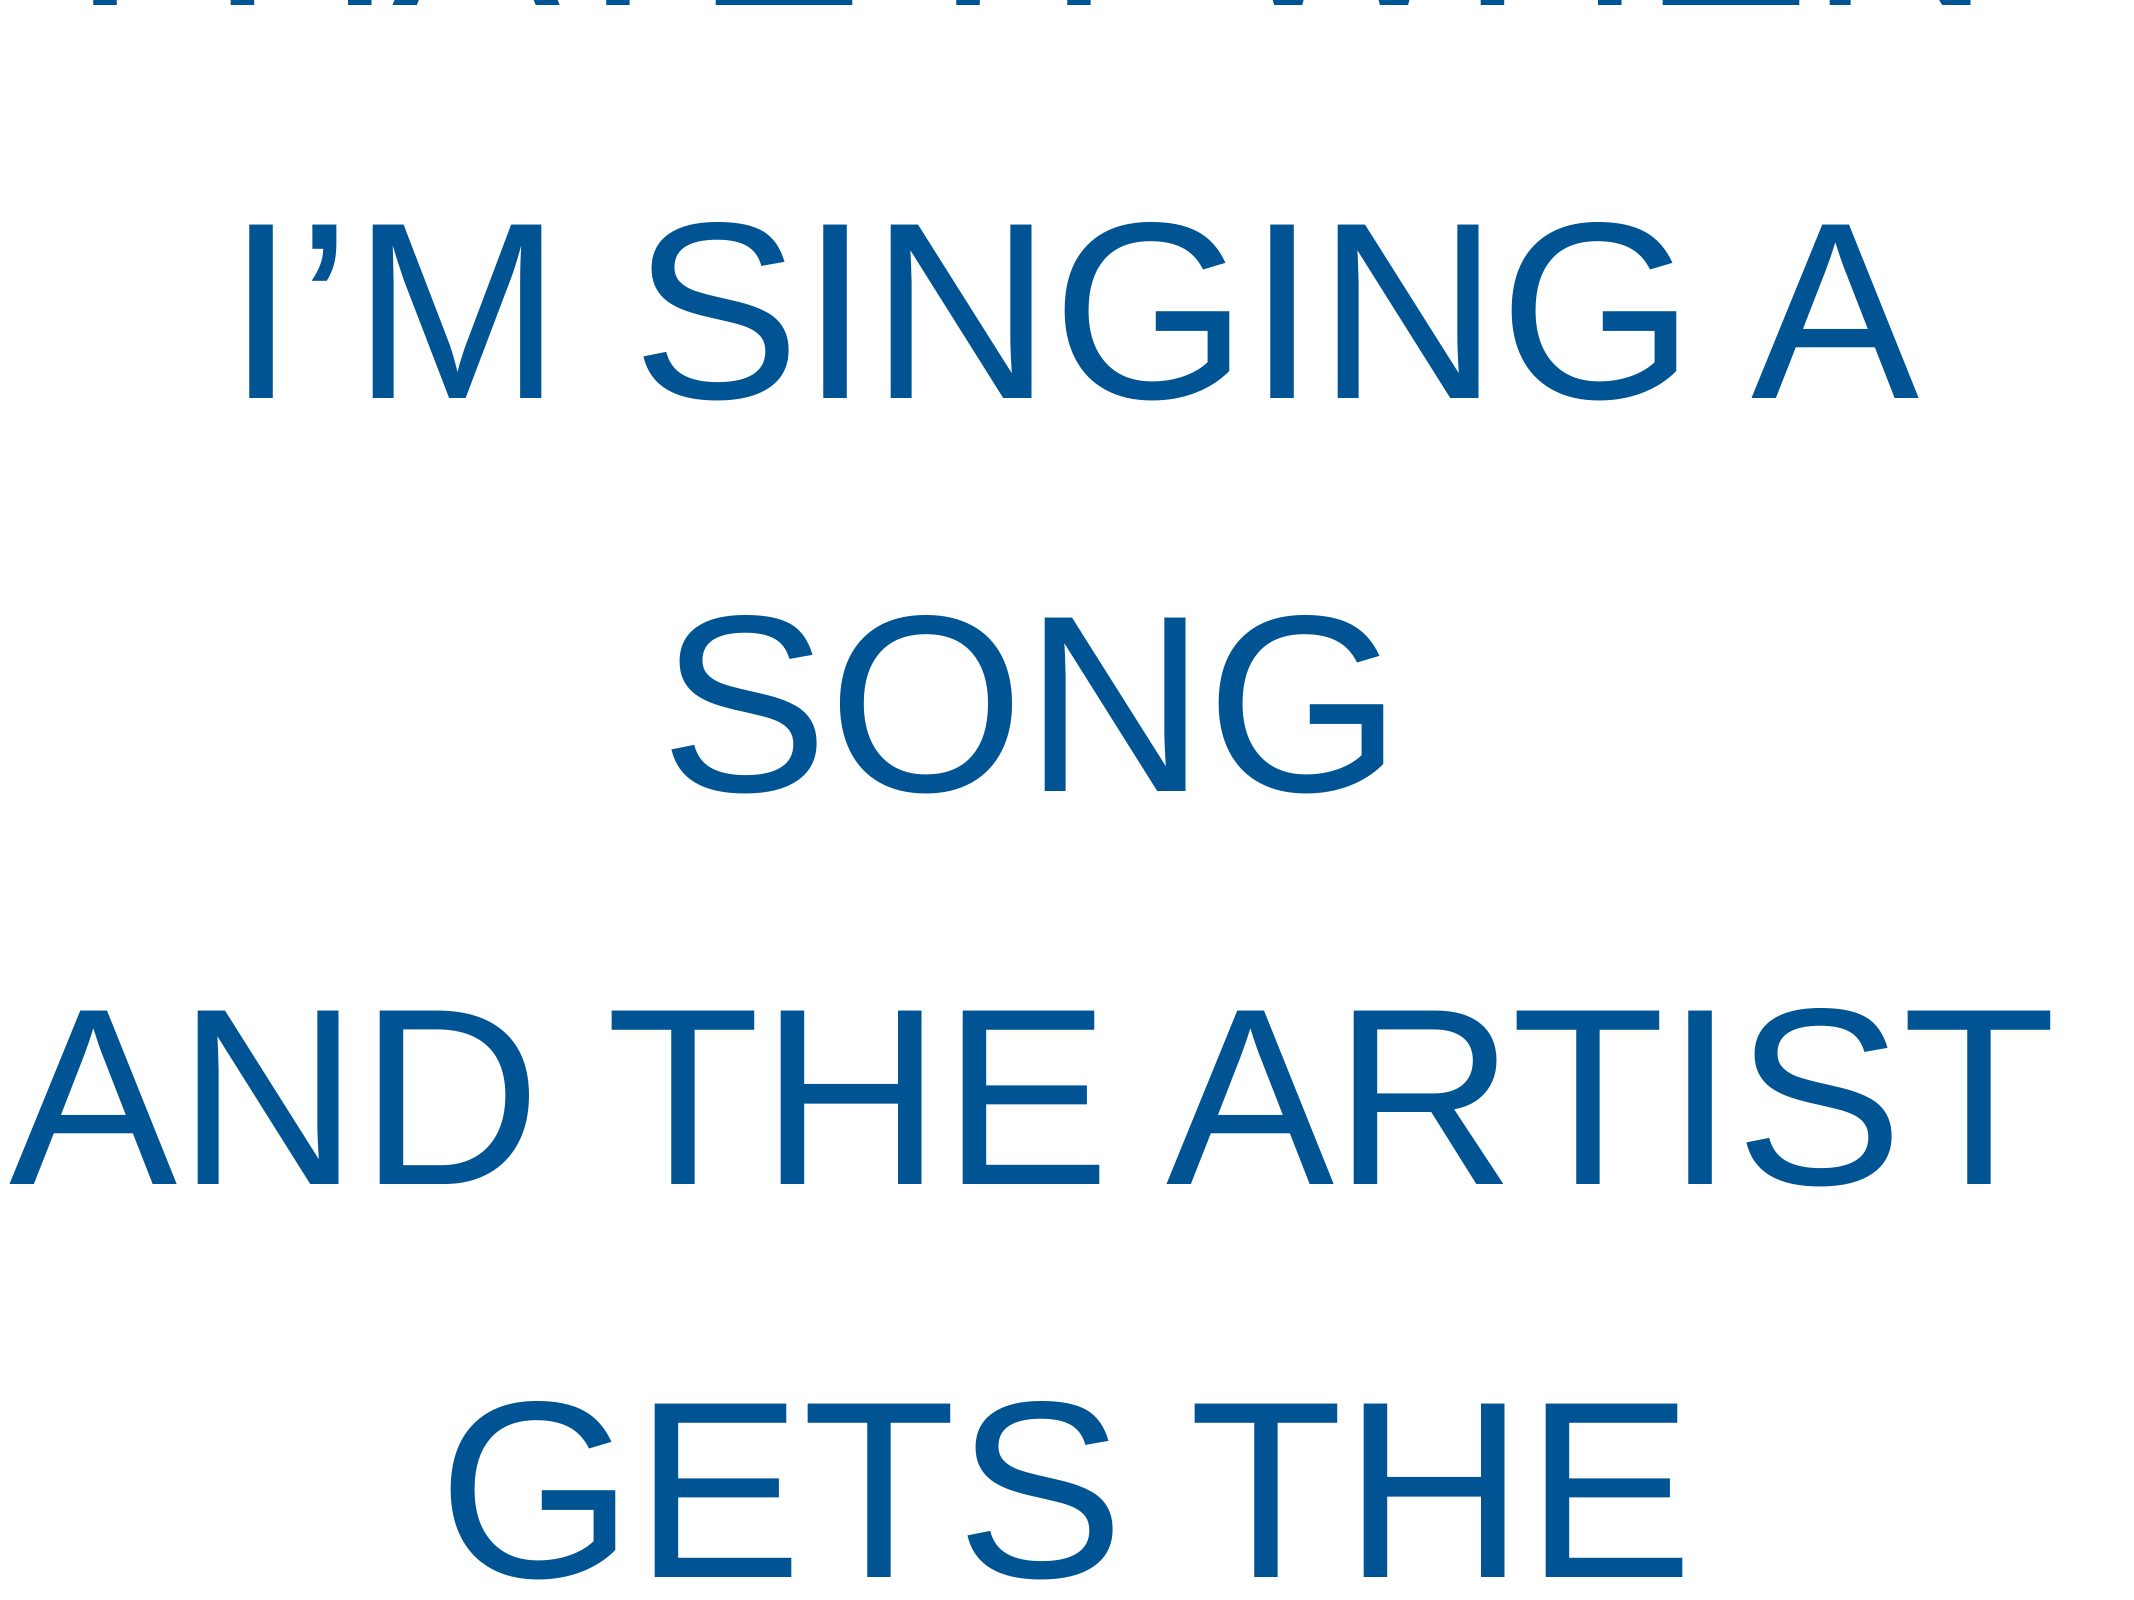

I hate it when
I’m singing a song
and the artist
gets the words wrong.